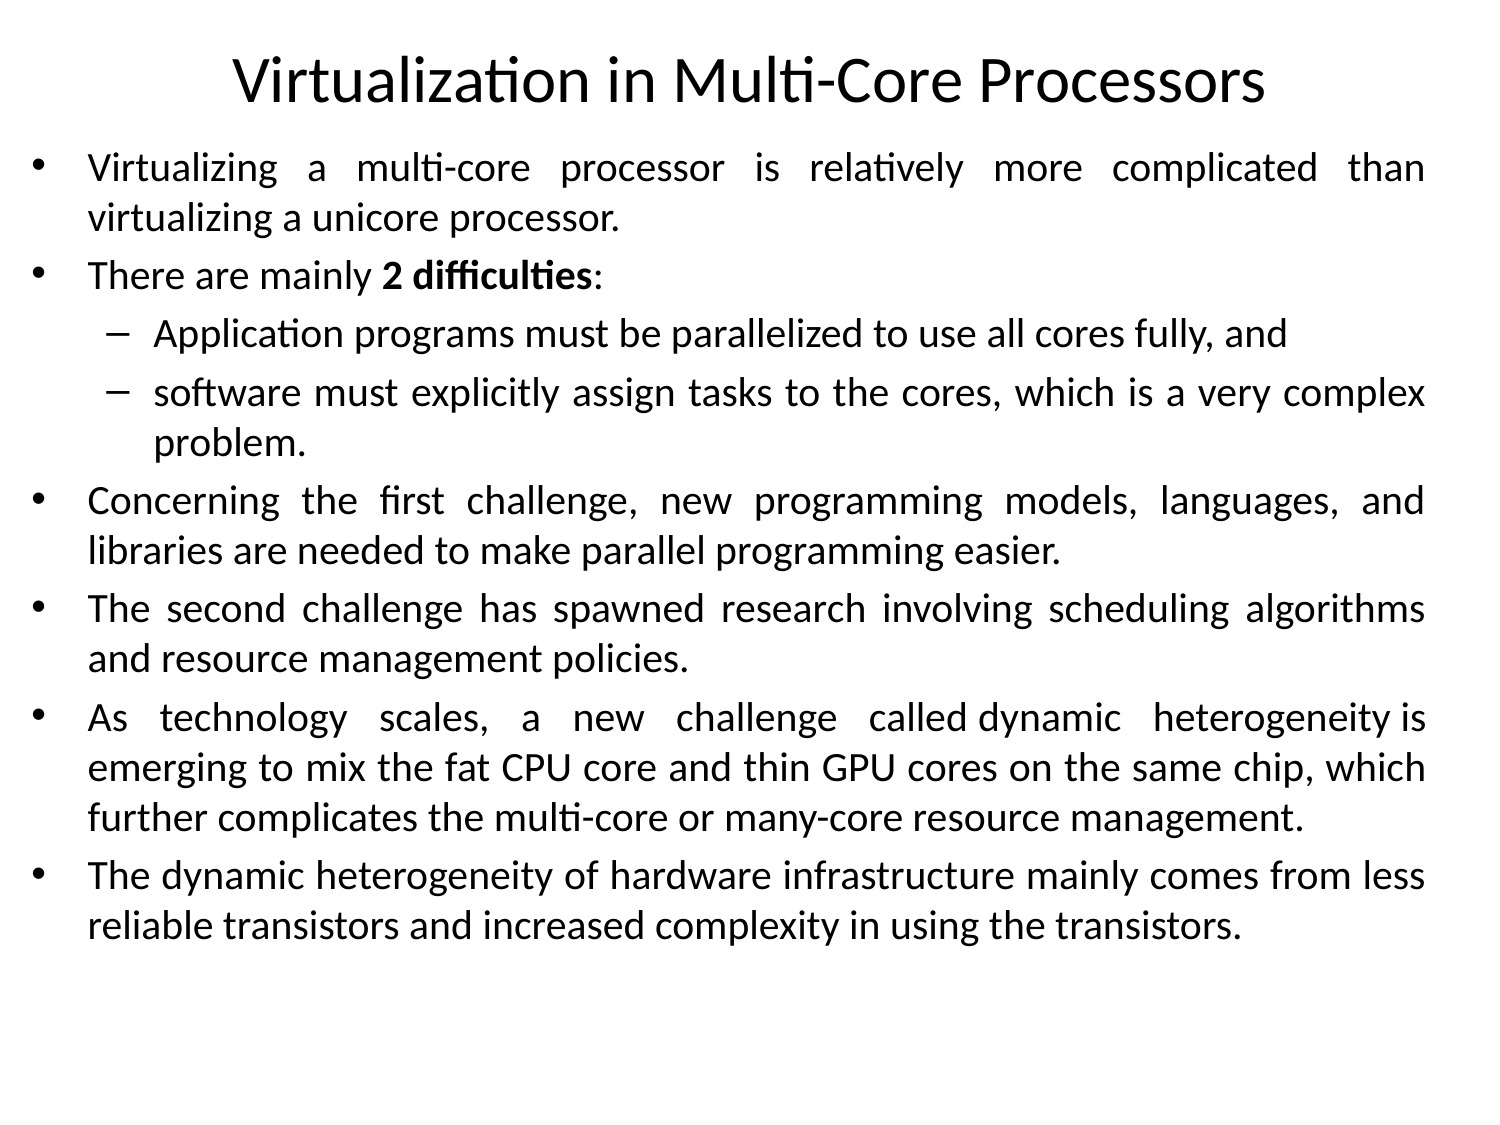

# Virtualization in Multi-Core Processors
Virtualizing a multi-core processor is relatively more complicated than virtualizing a unicore processor.
There are mainly 2 difficulties:
Application programs must be parallelized to use all cores fully, and
software must explicitly assign tasks to the cores, which is a very complex problem.
Concerning the first challenge, new programming models, languages, and libraries are needed to make parallel programming easier.
The second challenge has spawned research involving scheduling algorithms and resource management policies.
As technology scales, a new challenge called dynamic heterogeneity is emerging to mix the fat CPU core and thin GPU cores on the same chip, which further complicates the multi-core or many-core resource management.
The dynamic heterogeneity of hardware infrastructure mainly comes from less reliable transistors and increased complexity in using the transistors.